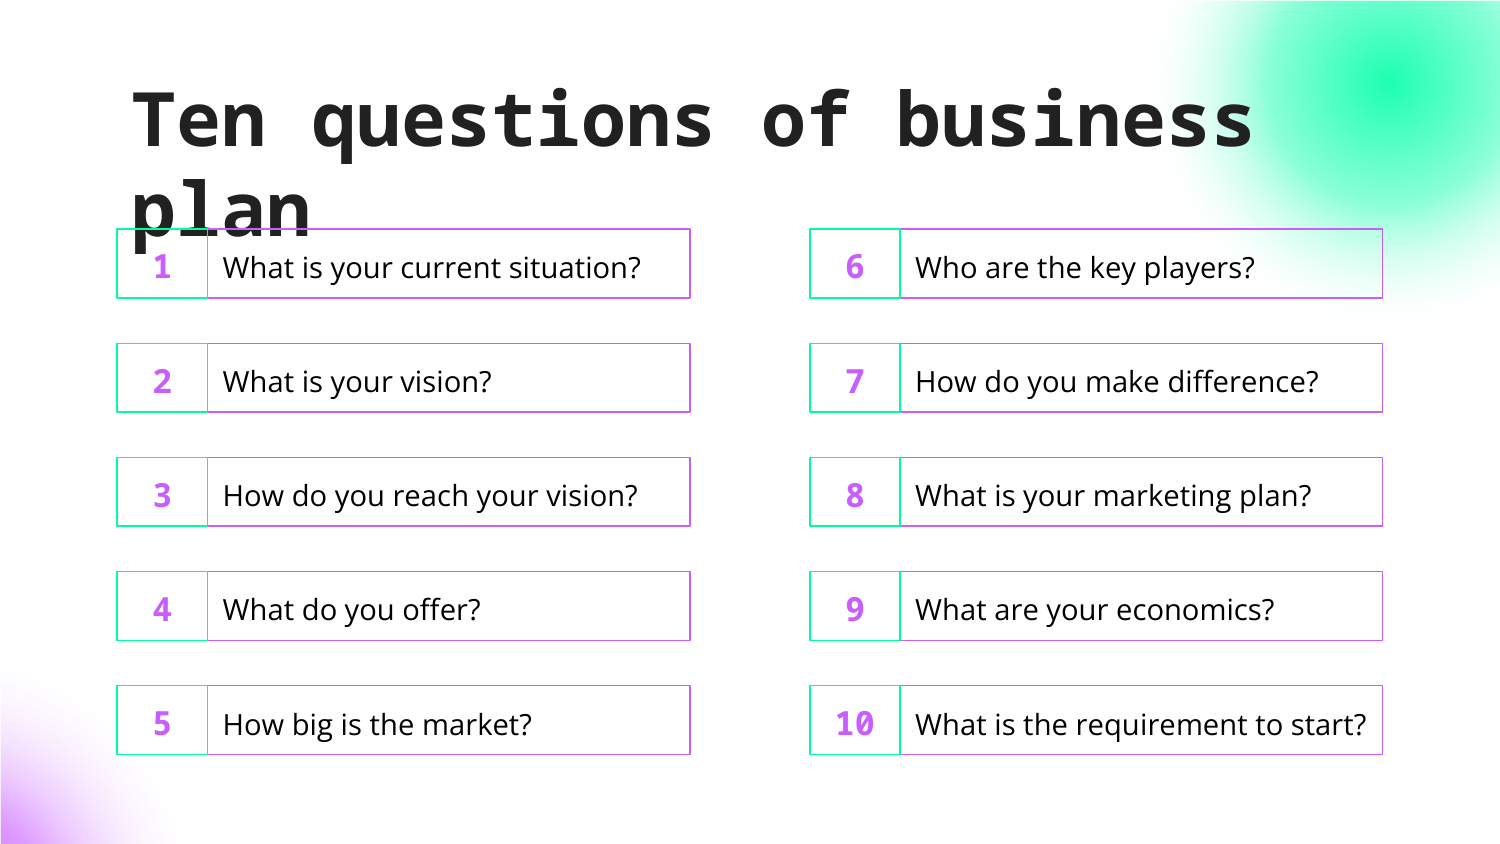

# Ten questions of business plan
1
What is your current situation?
6
Who are the key players?
2
What is your vision?
7
How do you make difference?
3
How do you reach your vision?
8
What is your marketing plan?
4
What do you offer?
9
What are your economics?
5
How big is the market?
10
What is the requirement to start?